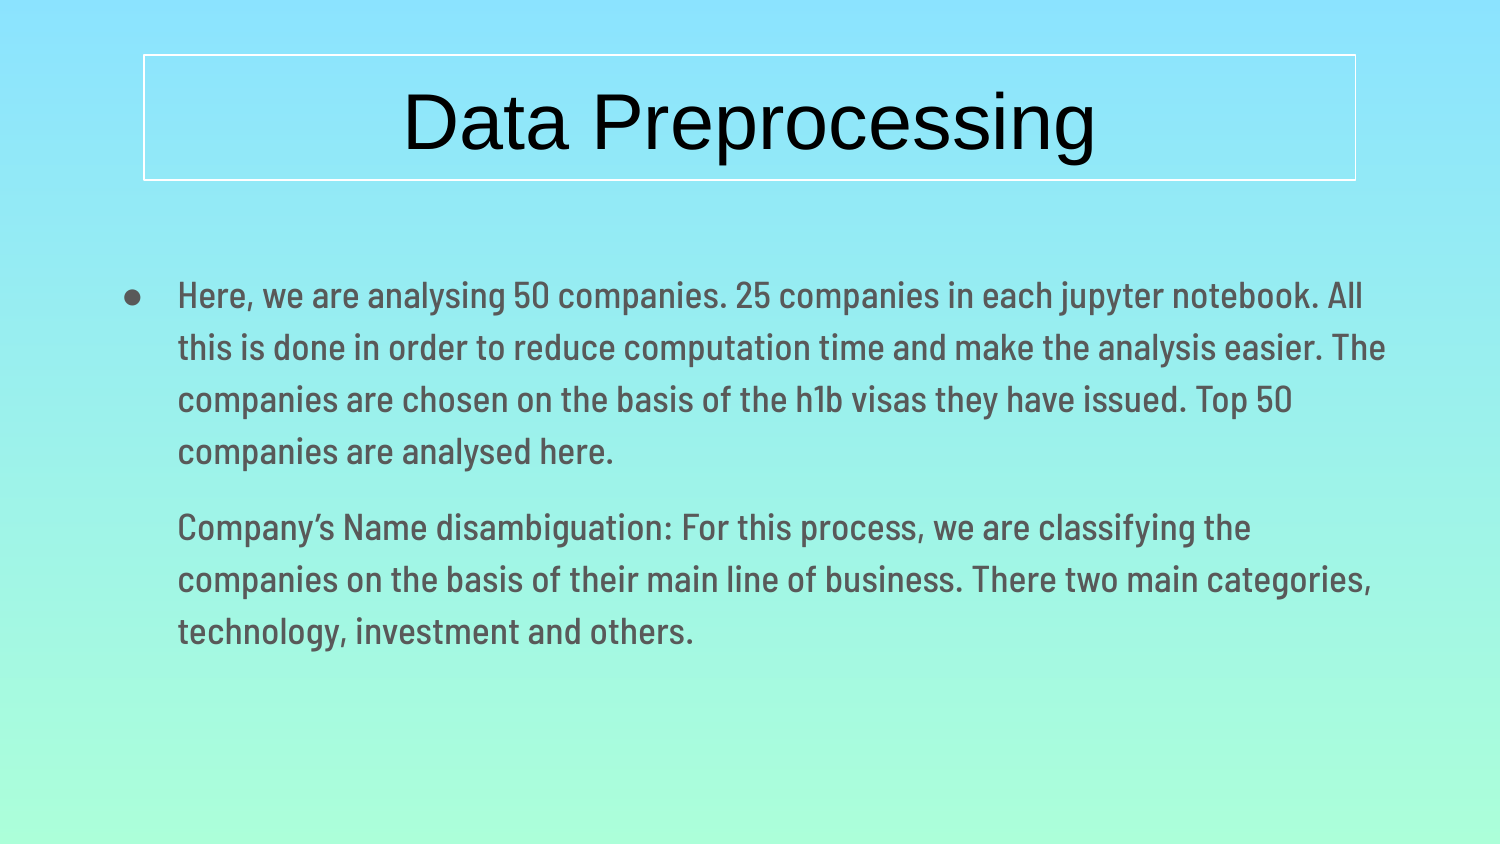

Data Preprocessing
Here, we are analysing 50 companies. 25 companies in each jupyter notebook. All this is done in order to reduce computation time and make the analysis easier. The companies are chosen on the basis of the h1b visas they have issued. Top 50 companies are analysed here.
Company’s Name disambiguation: For this process, we are classifying the companies on the basis of their main line of business. There two main categories, technology, investment and others.